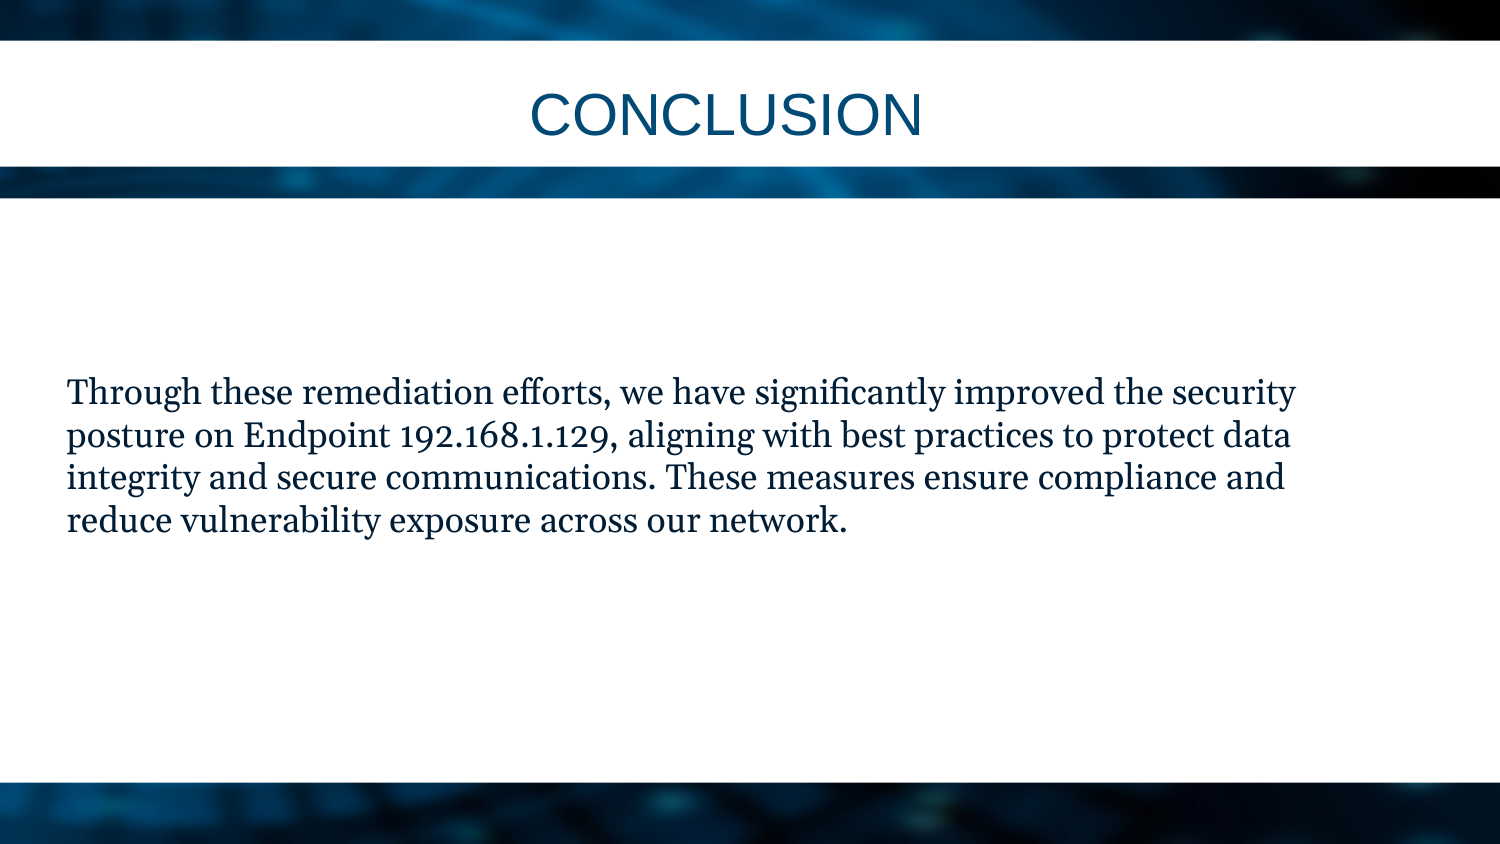

# CONCLUSION

Through these remediation efforts, we have significantly improved the security posture on Endpoint 192.168.1.129, aligning with best practices to protect data integrity and secure communications. These measures ensure compliance and reduce vulnerability exposure across our network.